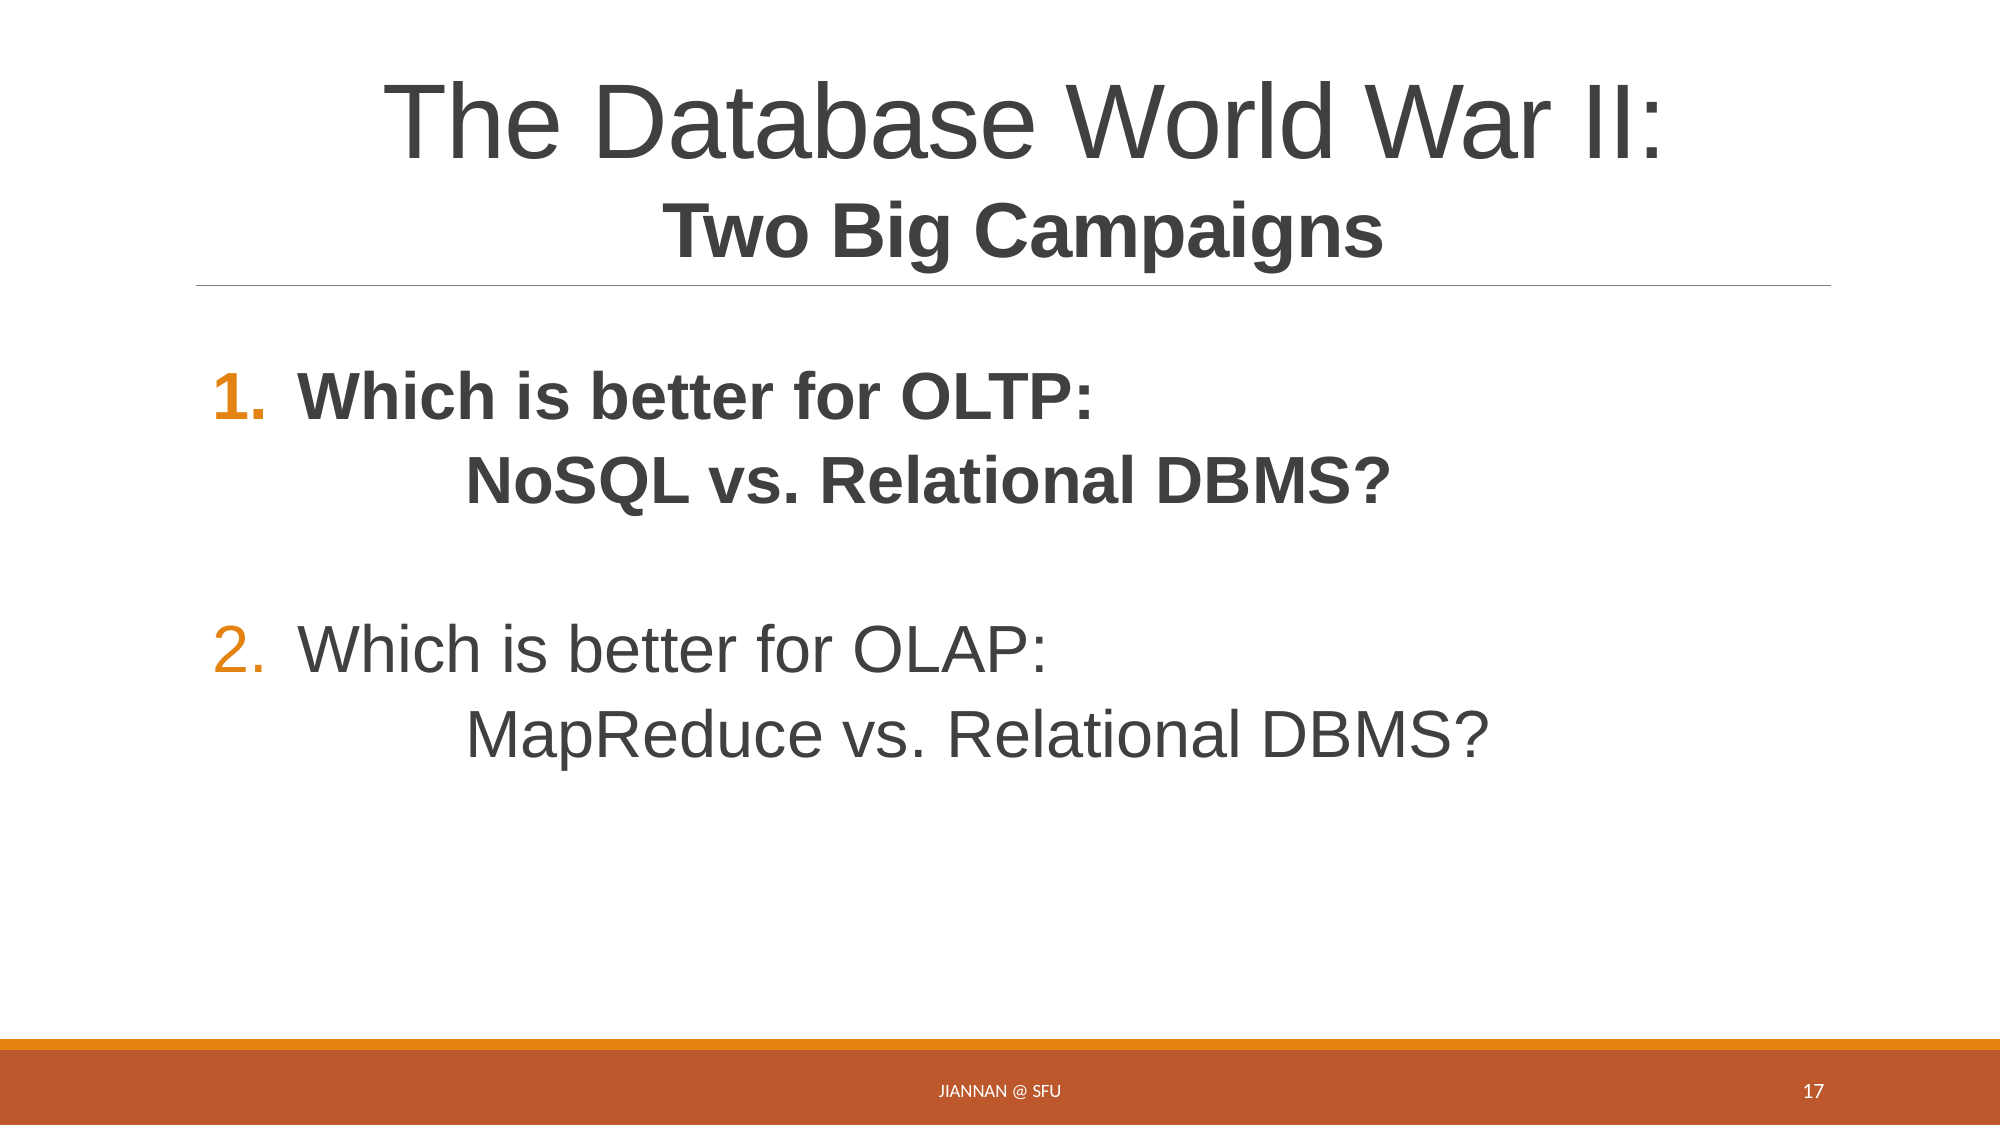

# The Database World War II: Two Big Campaigns
Which is better for OLTP:
            NoSQL vs. Relational DBMS?

Which is better for OLAP:
            MapReduce vs. Relational DBMS?

Jiannan @ SFU
17